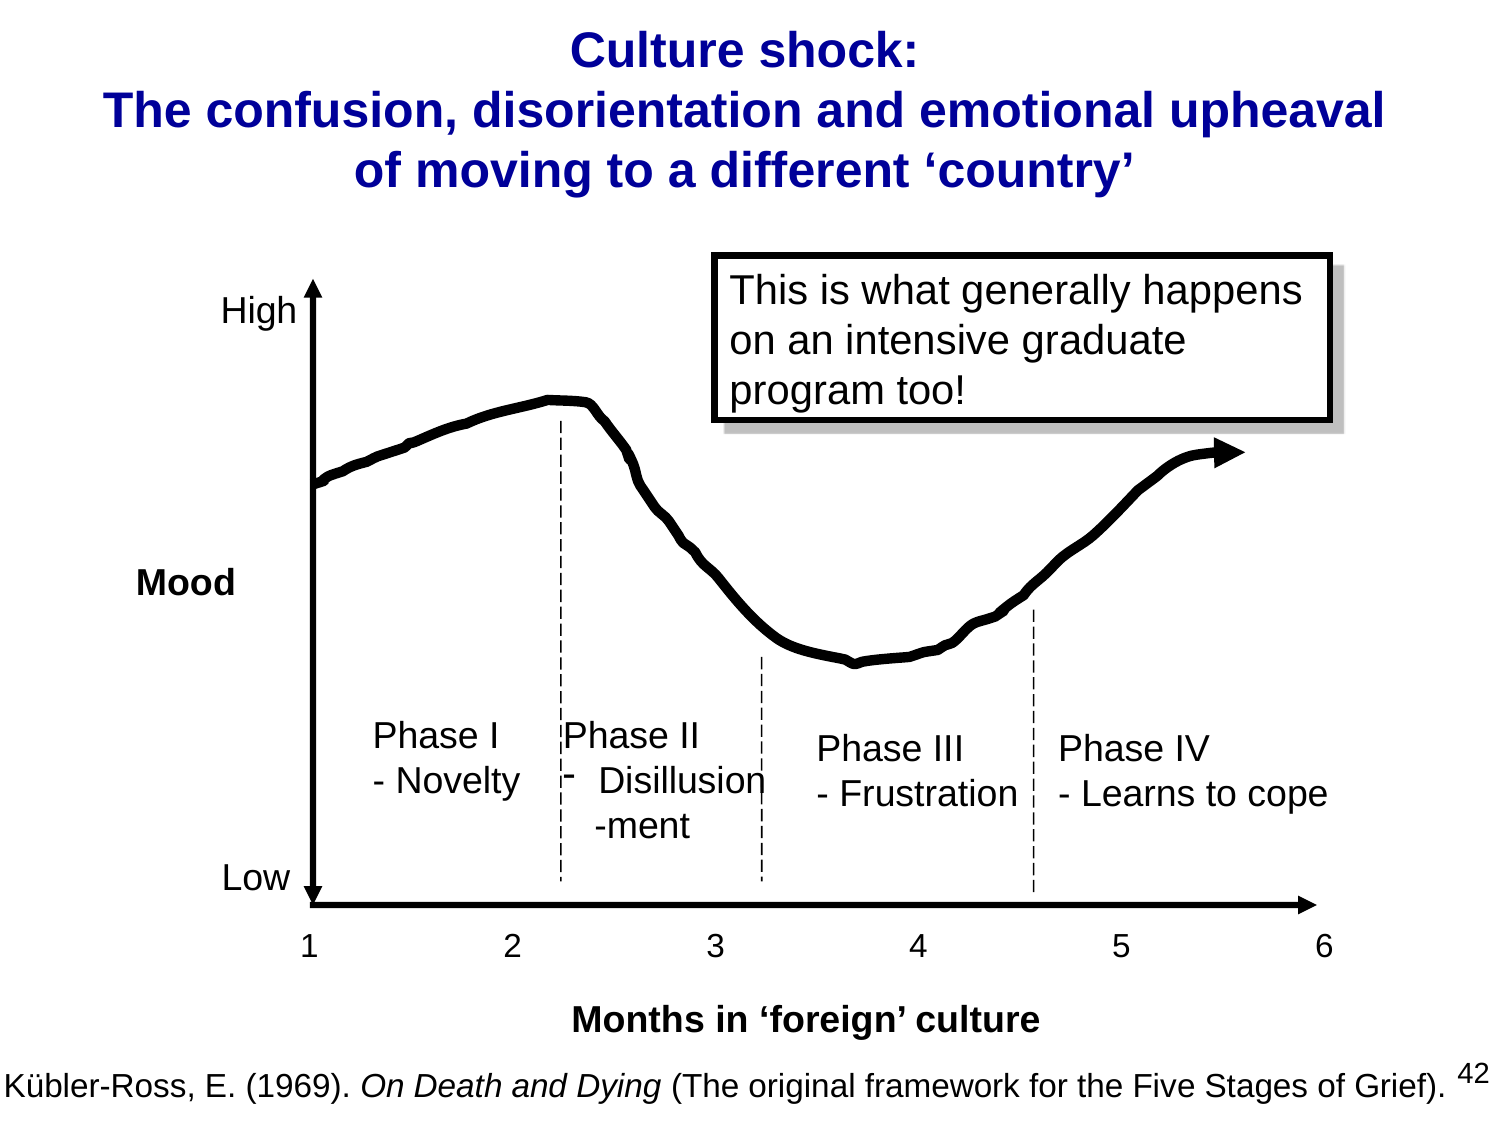

# Culture shock: The confusion, disorientation and emotional upheaval of moving to a different ‘country’
This is what generally happens
on an intensive graduate
program too!
High

Mood

Phase I
- Novelty
Phase II
Disillusion
   -ment
Phase III
- Frustration
Phase IV
- Learns to cope
Low

1                    2                    3                    4                    5                    6
Months in ‘foreign’ culture
42
Kübler-Ross, E. (1969). On Death and Dying (The original framework for the Five Stages of Grief).